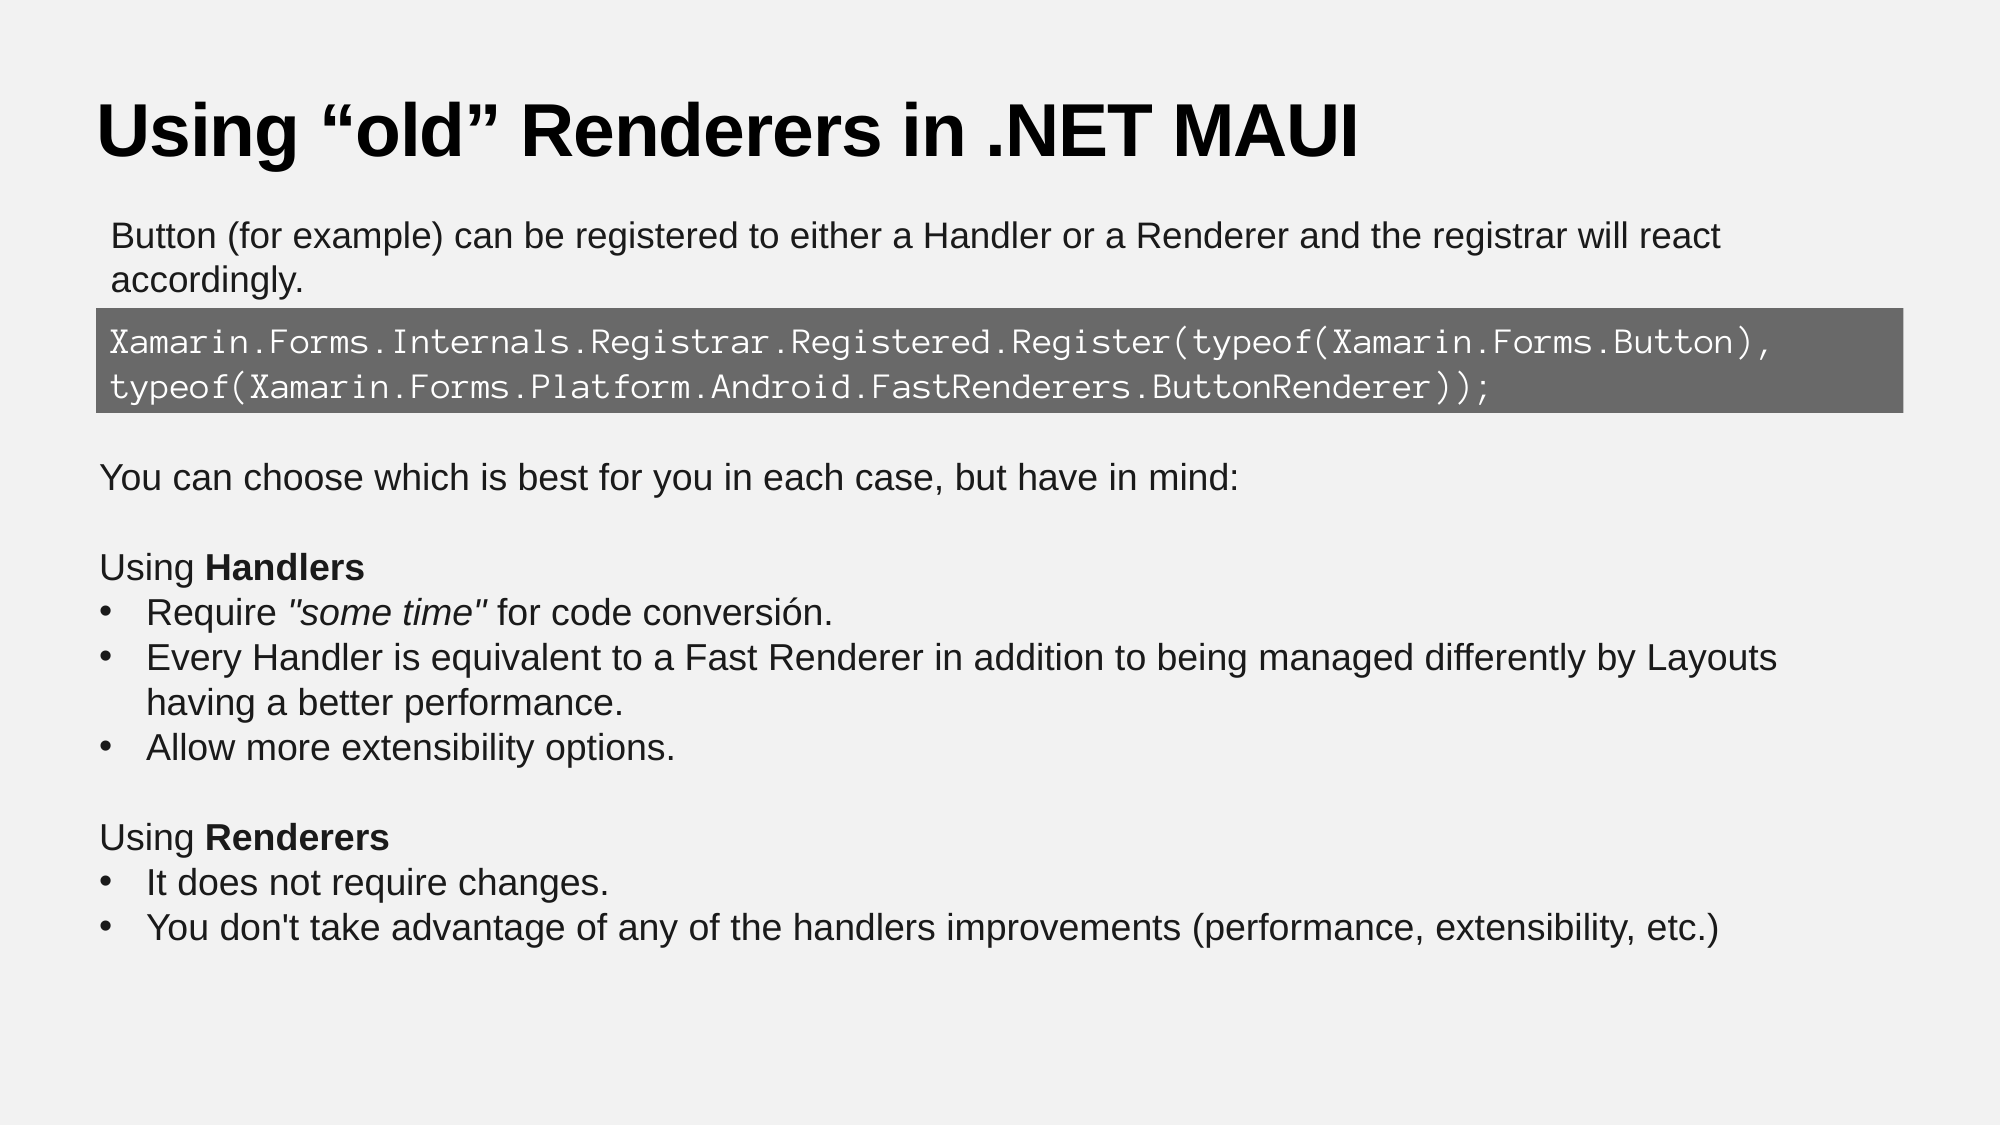

# Using “old” Renderers in .NET MAUI
Button (for example) can be registered to either a Handler or a Renderer and the registrar will react accordingly.
Xamarin.Forms.Internals.Registrar.Registered.Register(typeof(Xamarin.Forms.Button), typeof(Xamarin.Forms.Platform.Android.FastRenderers.ButtonRenderer));
You can choose which is best for you in each case, but have in mind:

Using Handlers
Require "some time" for code conversión.
Every Handler is equivalent to a Fast Renderer in addition to being managed differently by Layouts having a better performance.
Allow more extensibility options.

Using Renderers
It does not require changes.
You don't take advantage of any of the handlers improvements (performance, extensibility, etc.)